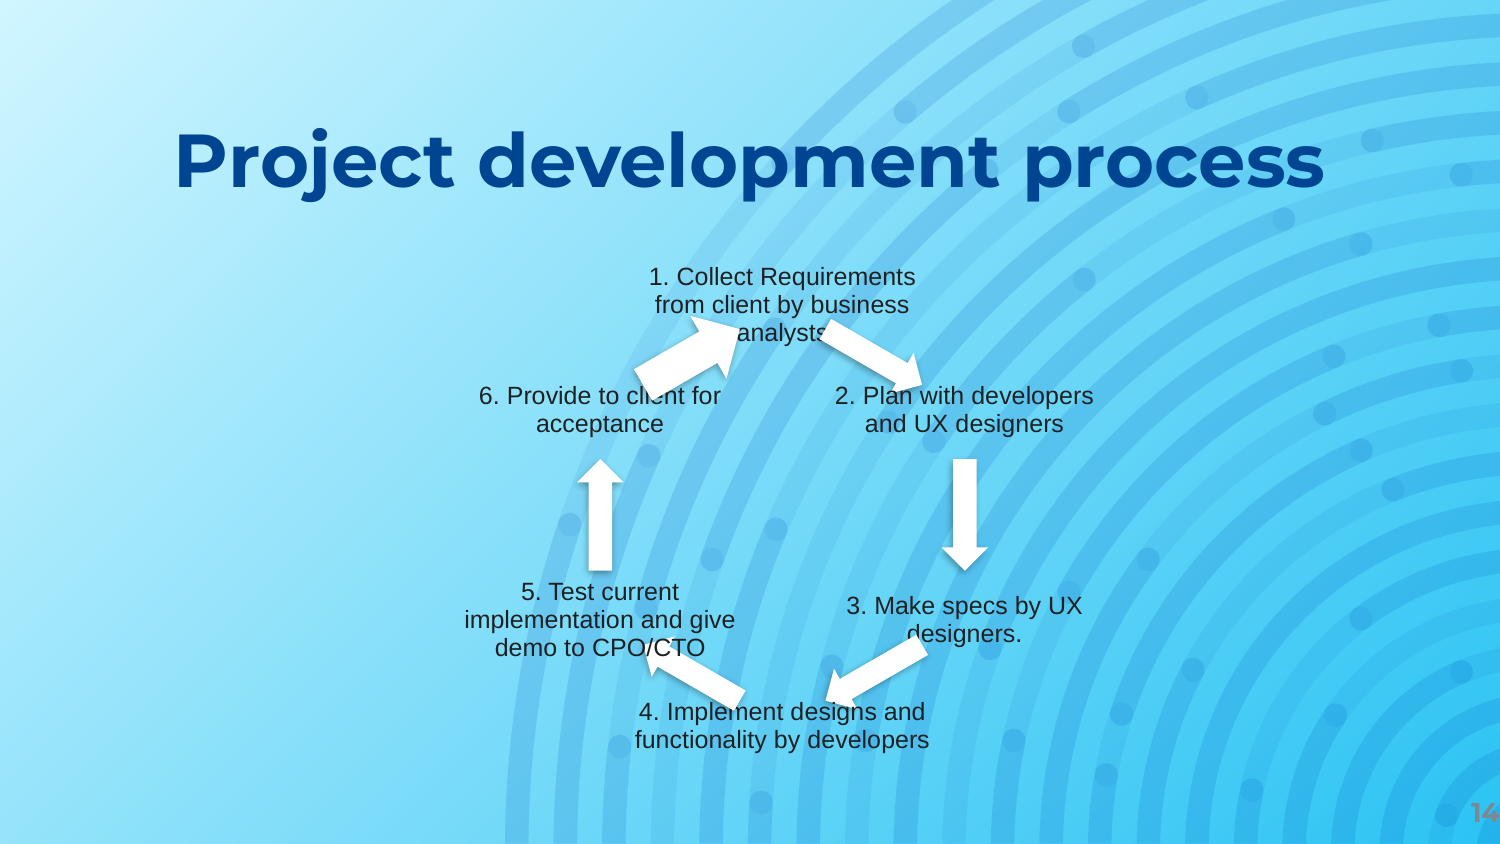

# Project development process
1. Collect Requirements from client by business analysts
2. Plan with developers and UX designers
3. Make specs by UX designers.
4. Implement designs and functionality by developers
5. Test current implementation and give demo to CPO/CTO
6. Provide to client for acceptance

14